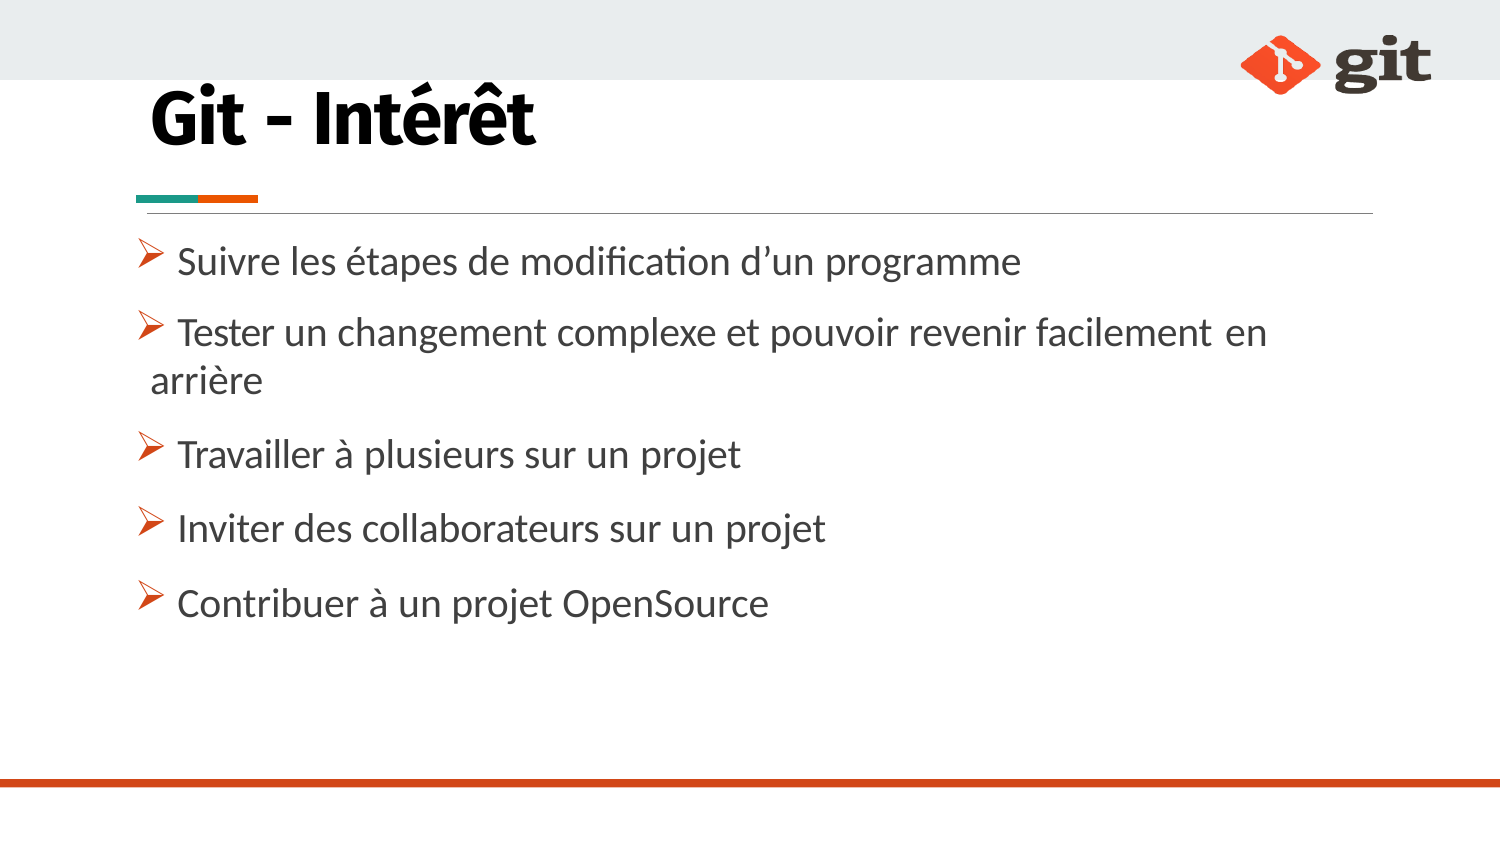

Git - Intérêt
# Git - Intérêt
Suivre les étapes de modification d’un programme
Tester un changement complexe et pouvoir revenir facilement en
arrière
Travailler à plusieurs sur un projet
Inviter des collaborateurs sur un projet
Contribuer à un projet OpenSource